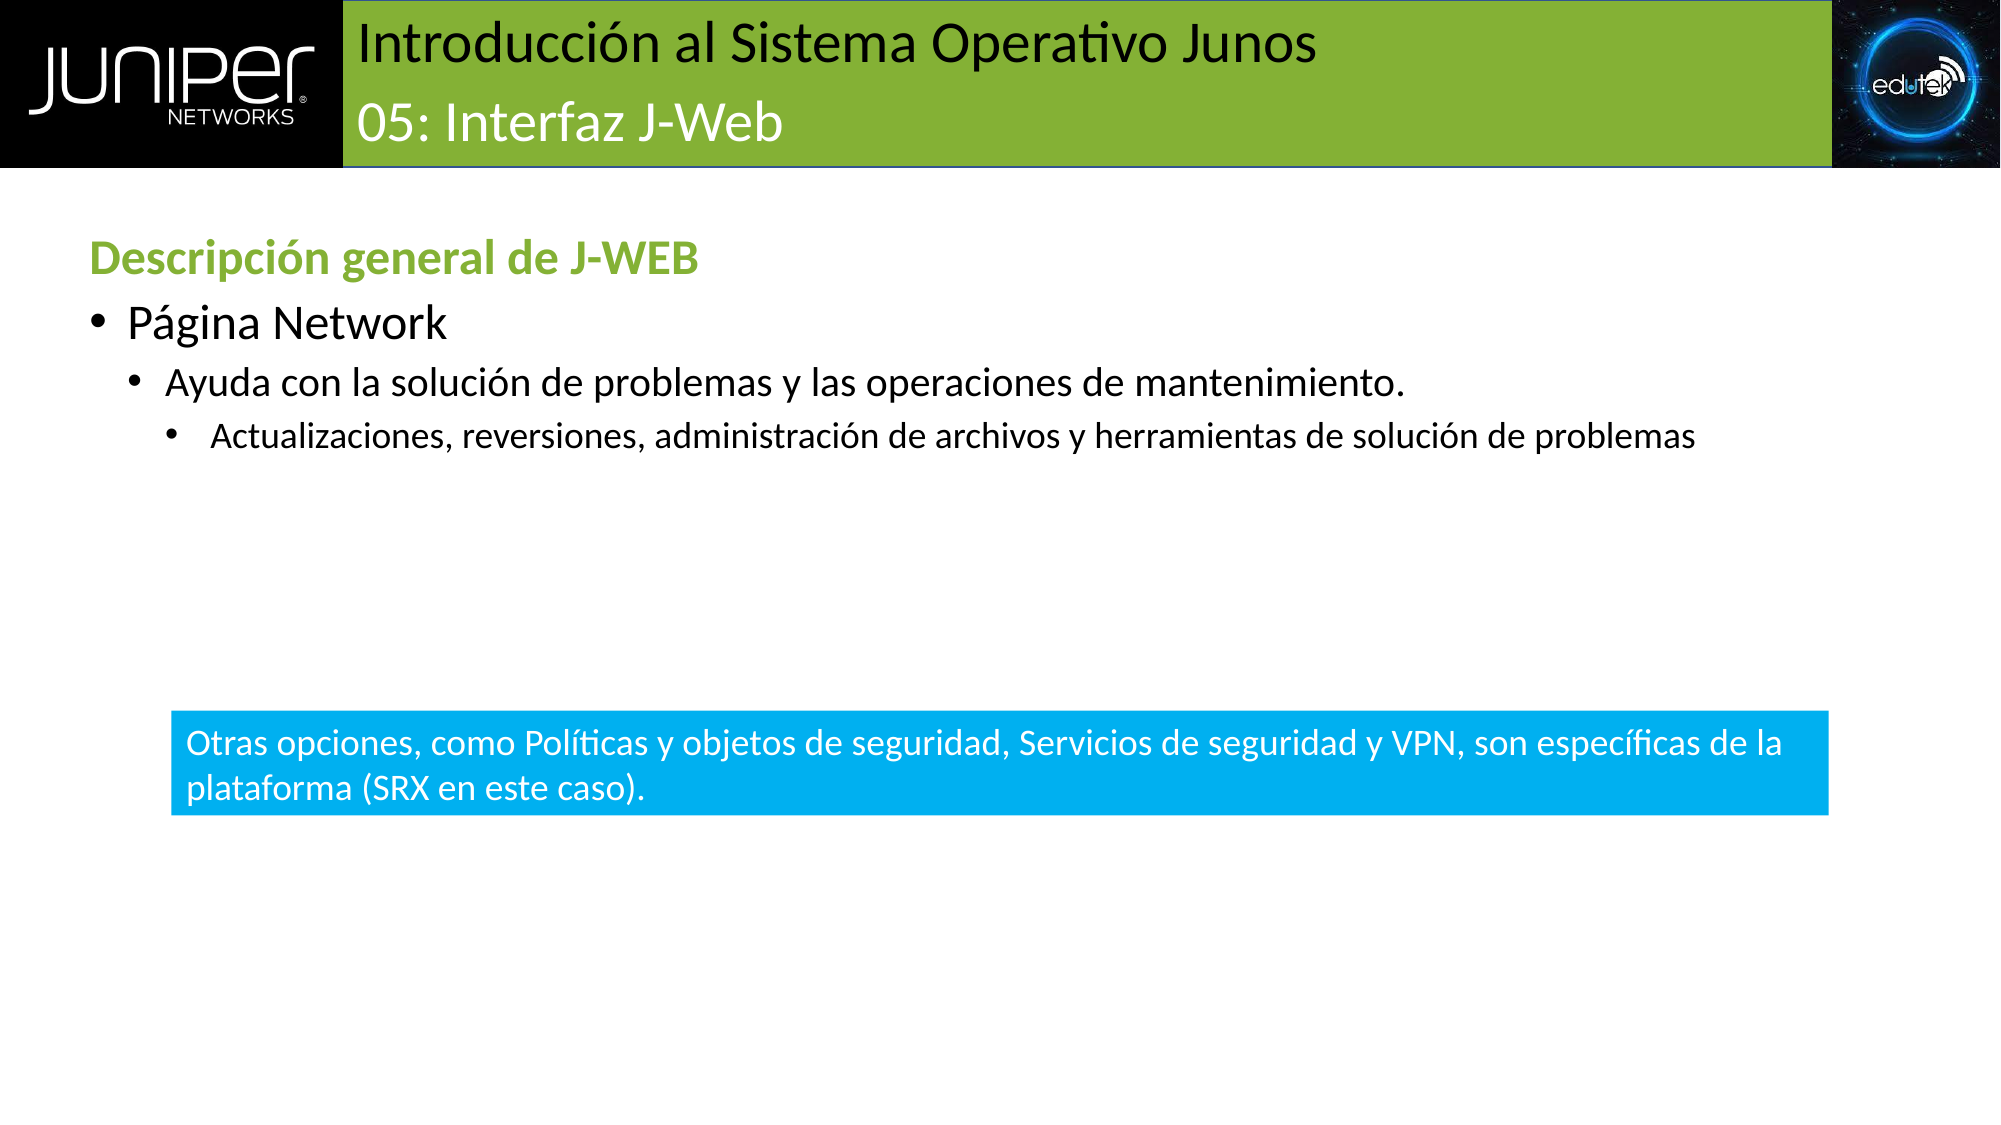

# Introducción al Sistema Operativo Junos
05: Interfaz J-Web
Descripción general de J-WEB
Página Network
Ayuda con la solución de problemas y las operaciones de mantenimiento.
Actualizaciones, reversiones, administración de archivos y herramientas de solución de problemas
Otras opciones, como Políticas y objetos de seguridad, Servicios de seguridad y VPN, son específicas de la plataforma (SRX en este caso).